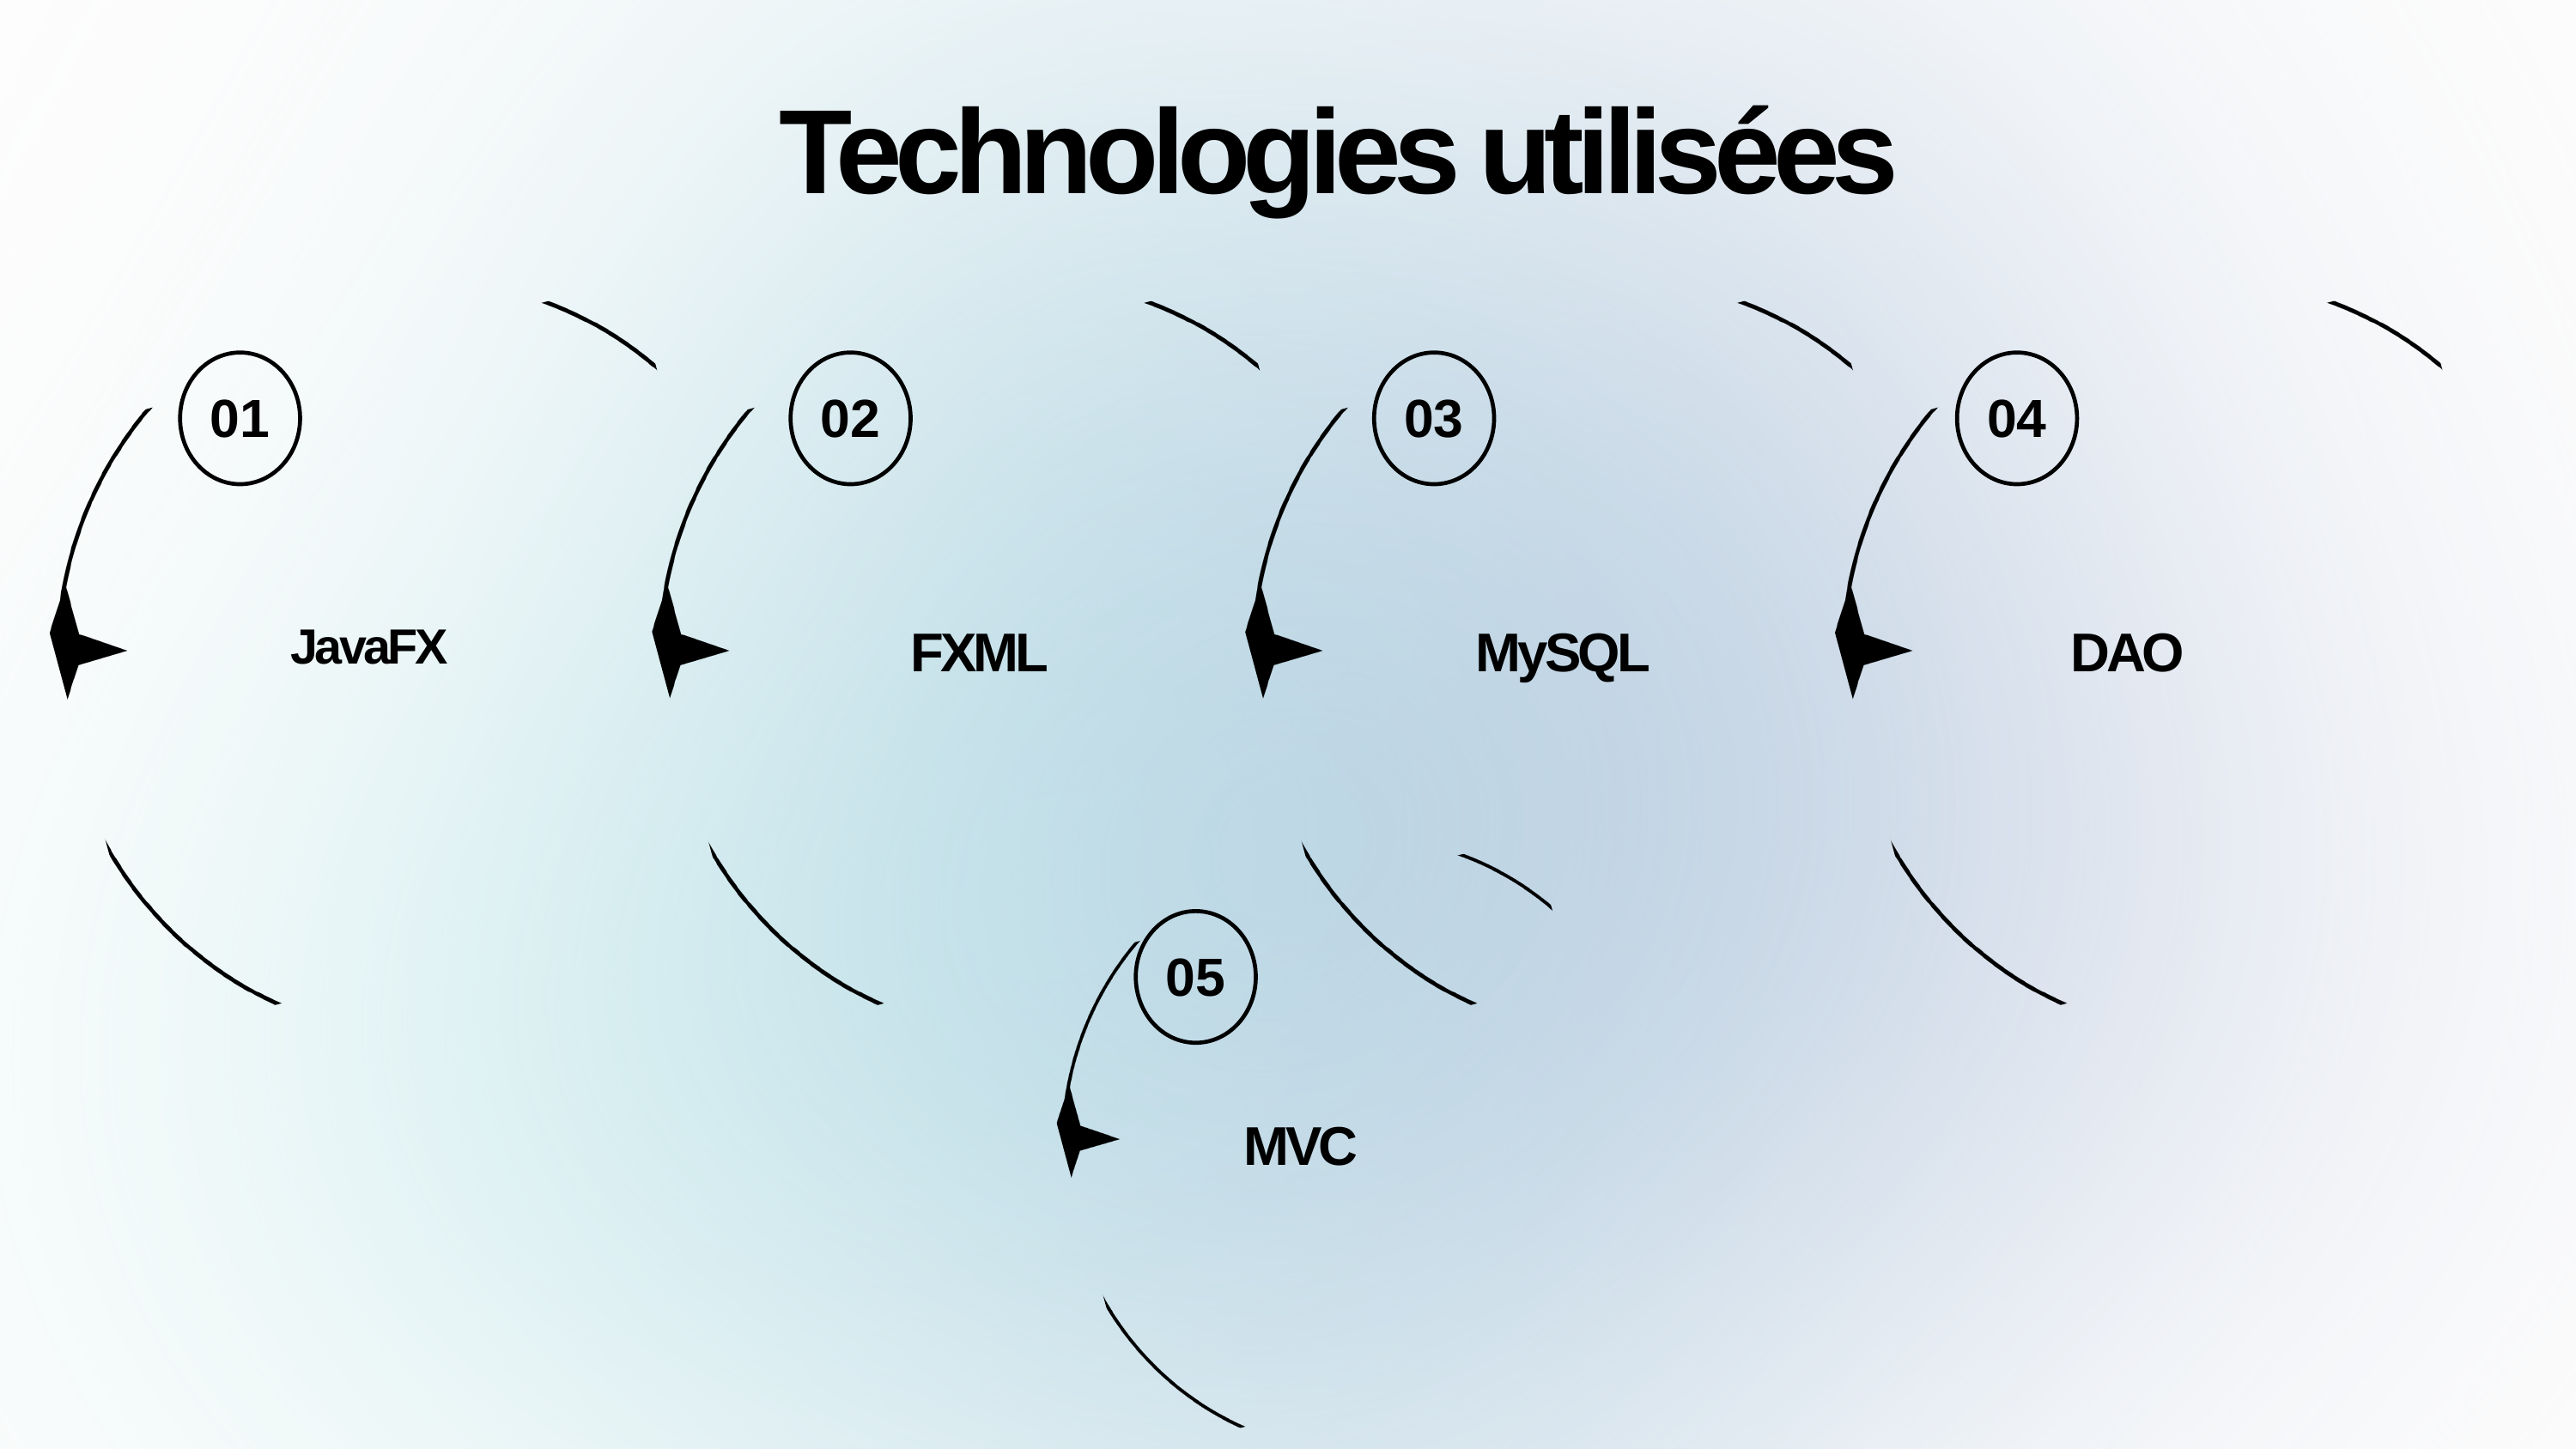

Technologies utilisées

01

02

03

04

JavaFX
FXML
MySQL
DAO

05
MVC